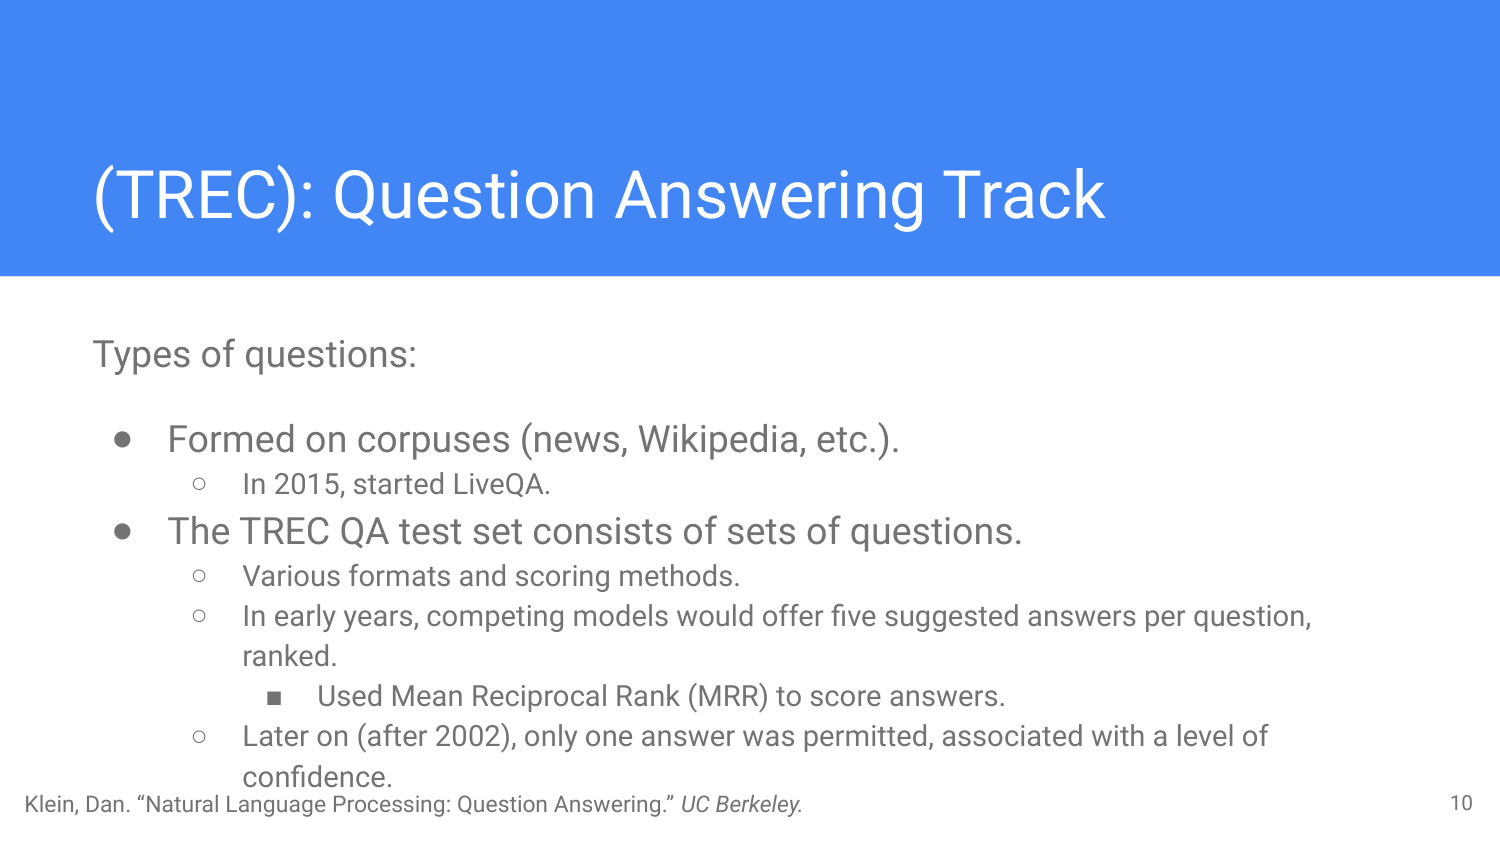

# (TREC): Question Answering Track
Types of questions:
Formed on corpuses (news, Wikipedia, etc.).
In 2015, started LiveQA.
The TREC QA test set consists of sets of questions.
Various formats and scoring methods.
In early years, competing models would offer five suggested answers per question, ranked.
Used Mean Reciprocal Rank (MRR) to score answers.
Later on (after 2002), only one answer was permitted, associated with a level of confidence.
10
Klein, Dan. “Natural Language Processing: Question Answering.” UC Berkeley.